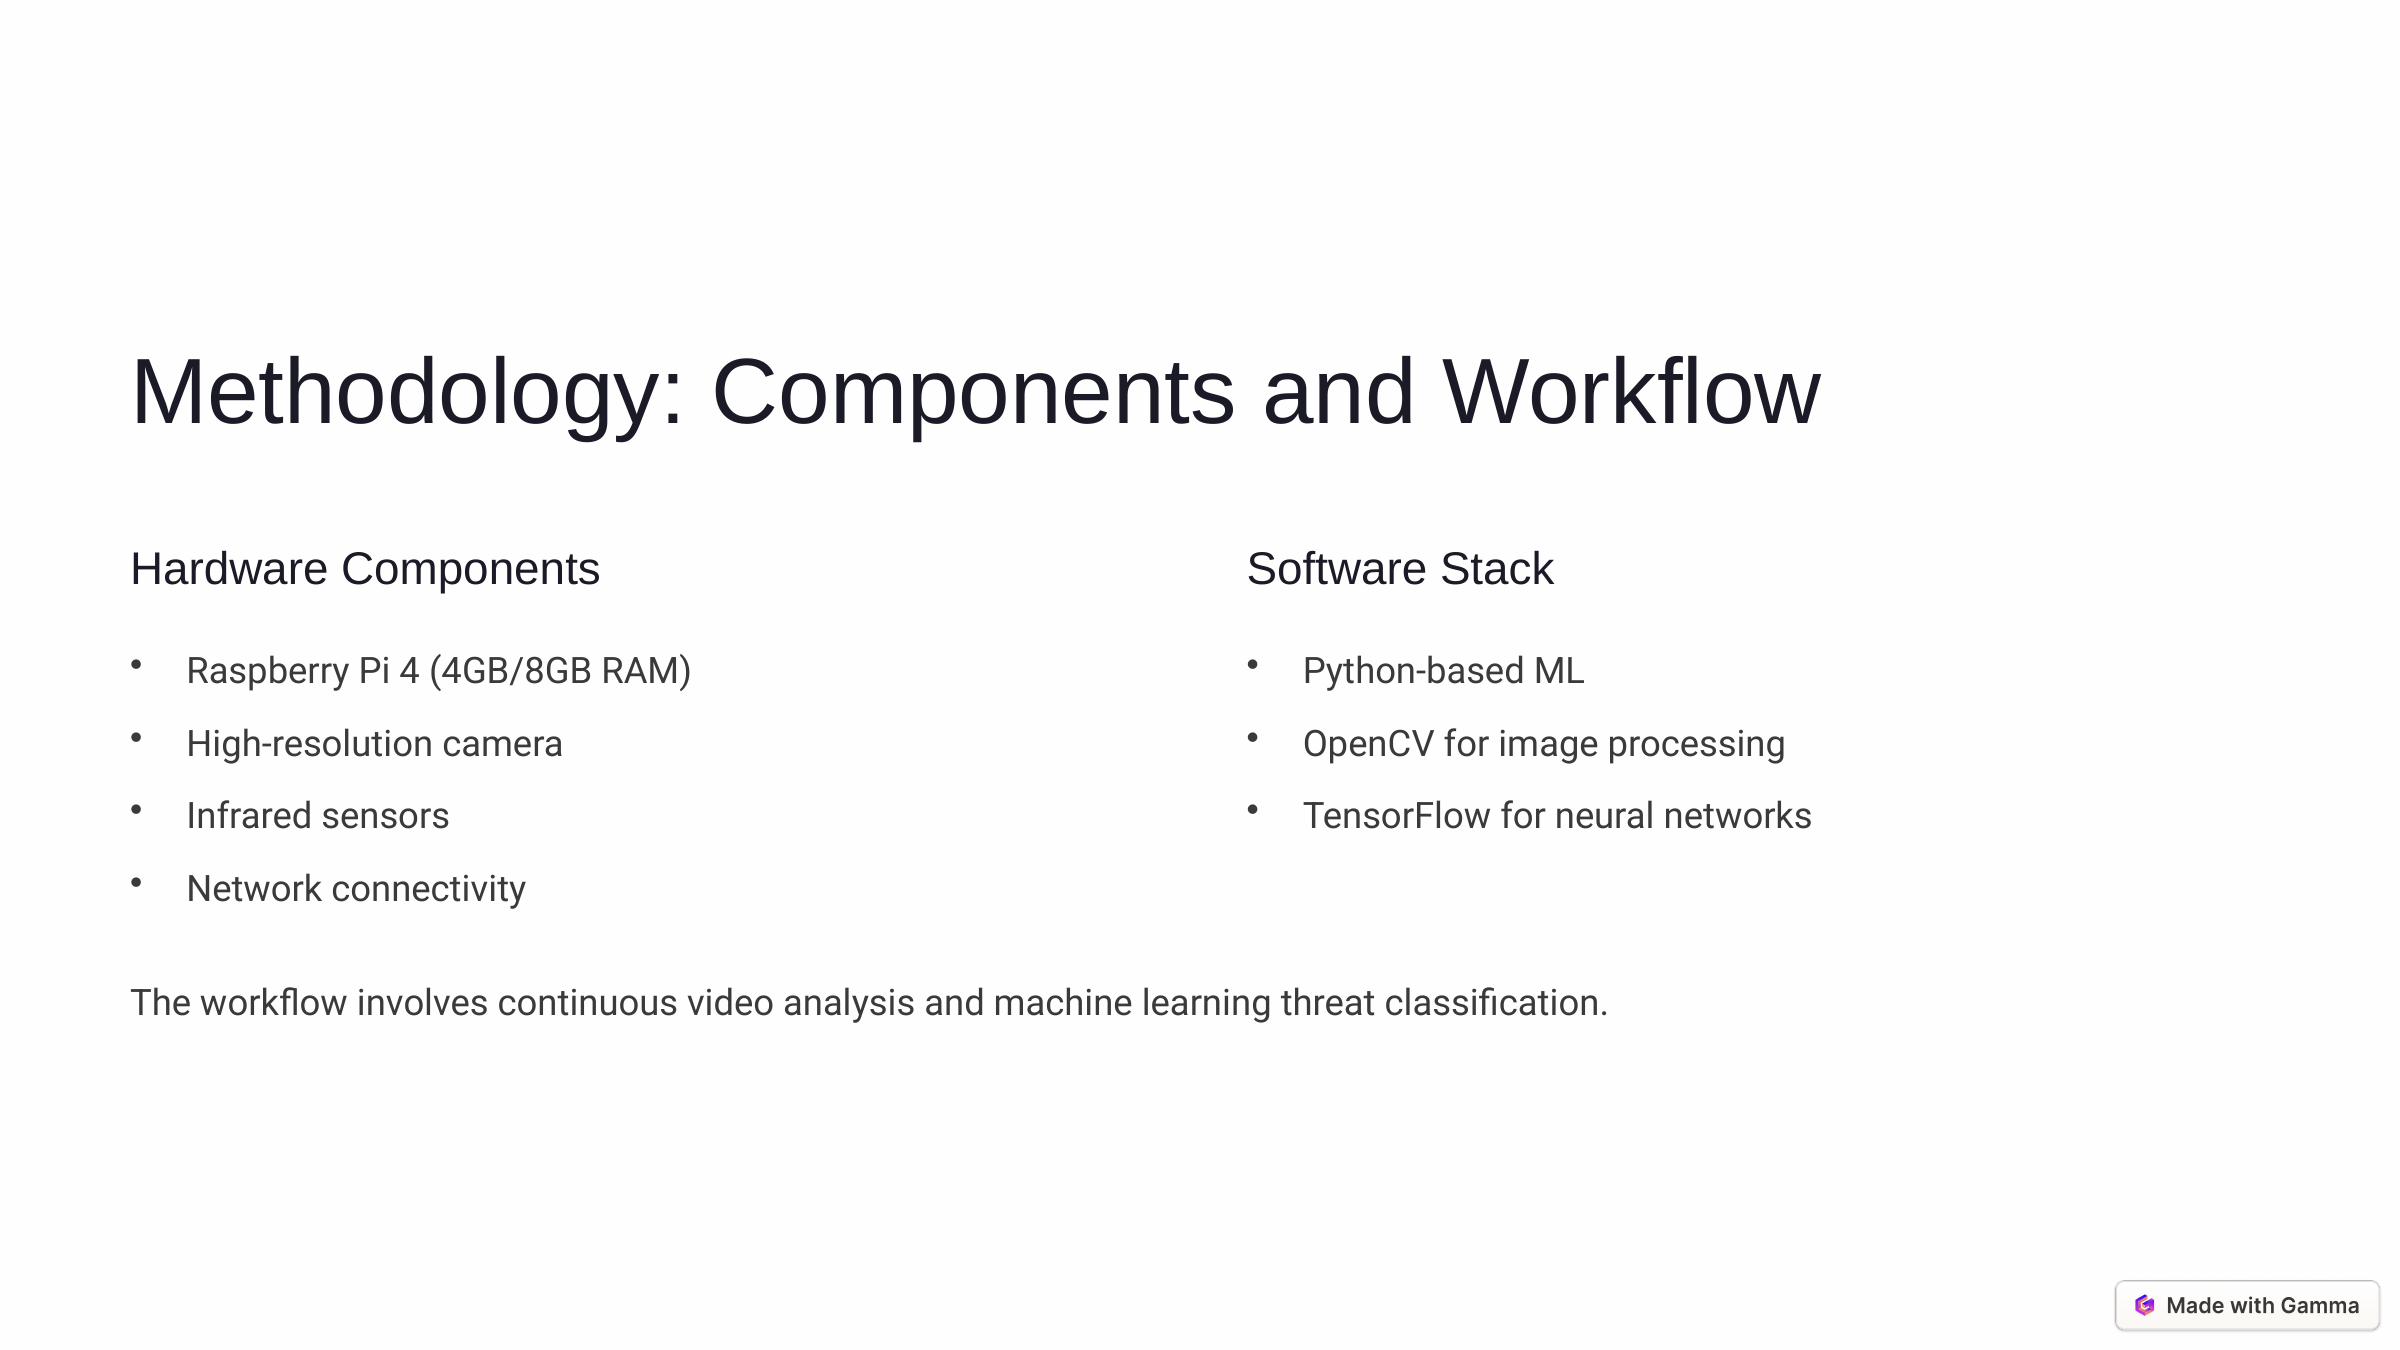

Methodology: Components and Workflow
Hardware Components
Software Stack
Raspberry Pi 4 (4GB/8GB RAM)
Python-based ML
High-resolution camera
OpenCV for image processing
Infrared sensors
TensorFlow for neural networks
Network connectivity
The workflow involves continuous video analysis and machine learning threat classification.